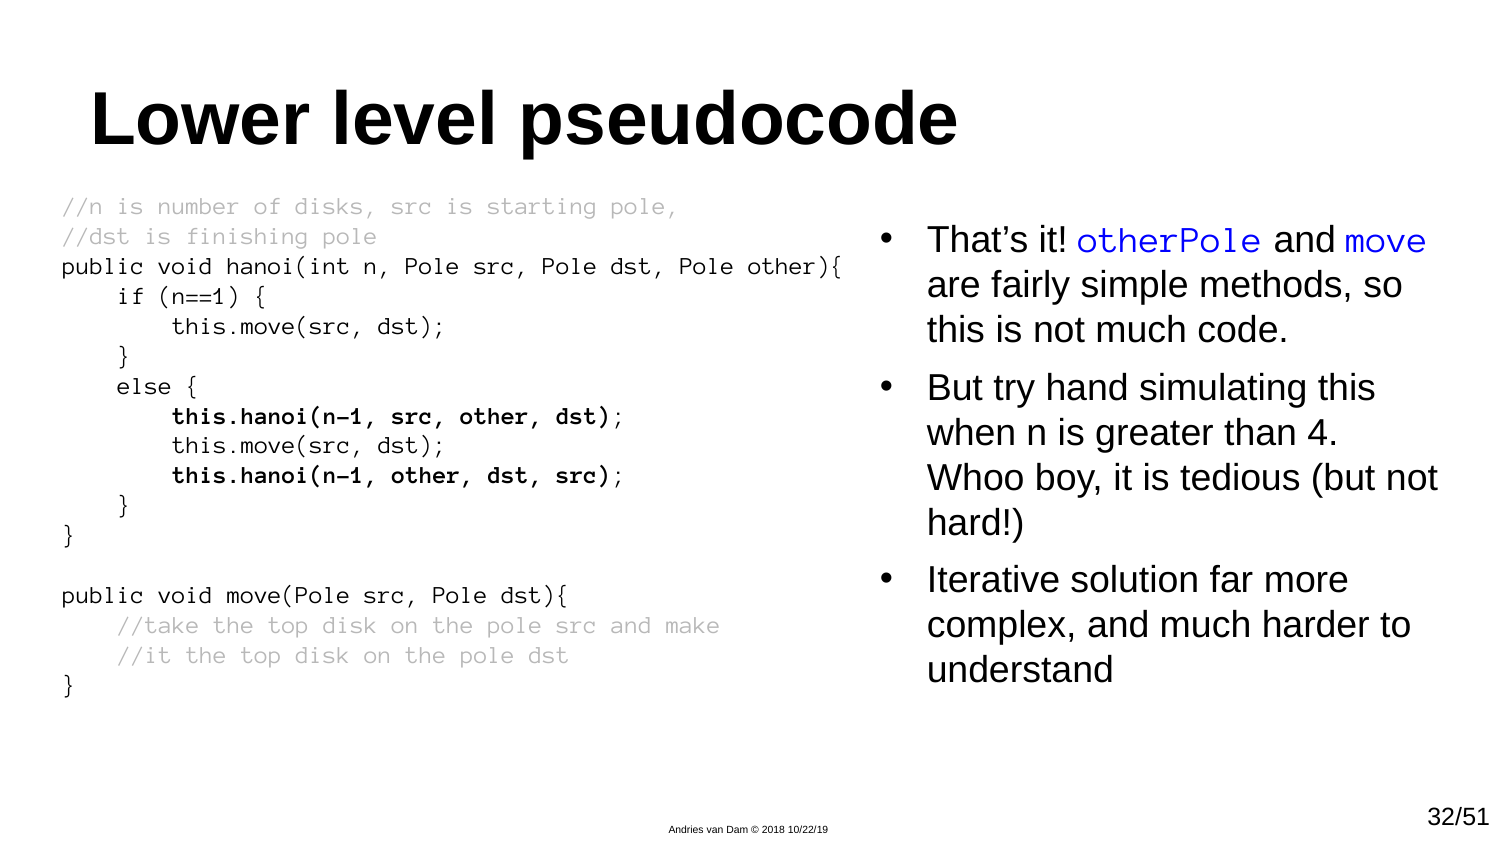

# Lower level pseudocode
//n is number of disks, src is starting pole,
//dst is finishing pole
public void hanoi(int n, Pole src, Pole dst, Pole other){
    if (n==1) {
        this.move(src, dst);
    }
    else {
        this.hanoi(n-1, src, other, dst);
        this.move(src, dst);
        this.hanoi(n-1, other, dst, src);
    }
}

public void move(Pole src, Pole dst){
    //take the top disk on the pole src and make
    //it the top disk on the pole dst
}

That’s it! otherPole and move are fairly simple methods, so this is not much code.

But try hand simulating this when n is greater than 4. Whoo boy, it is tedious (but not hard!)

Iterative solution far more complex, and much harder to understand